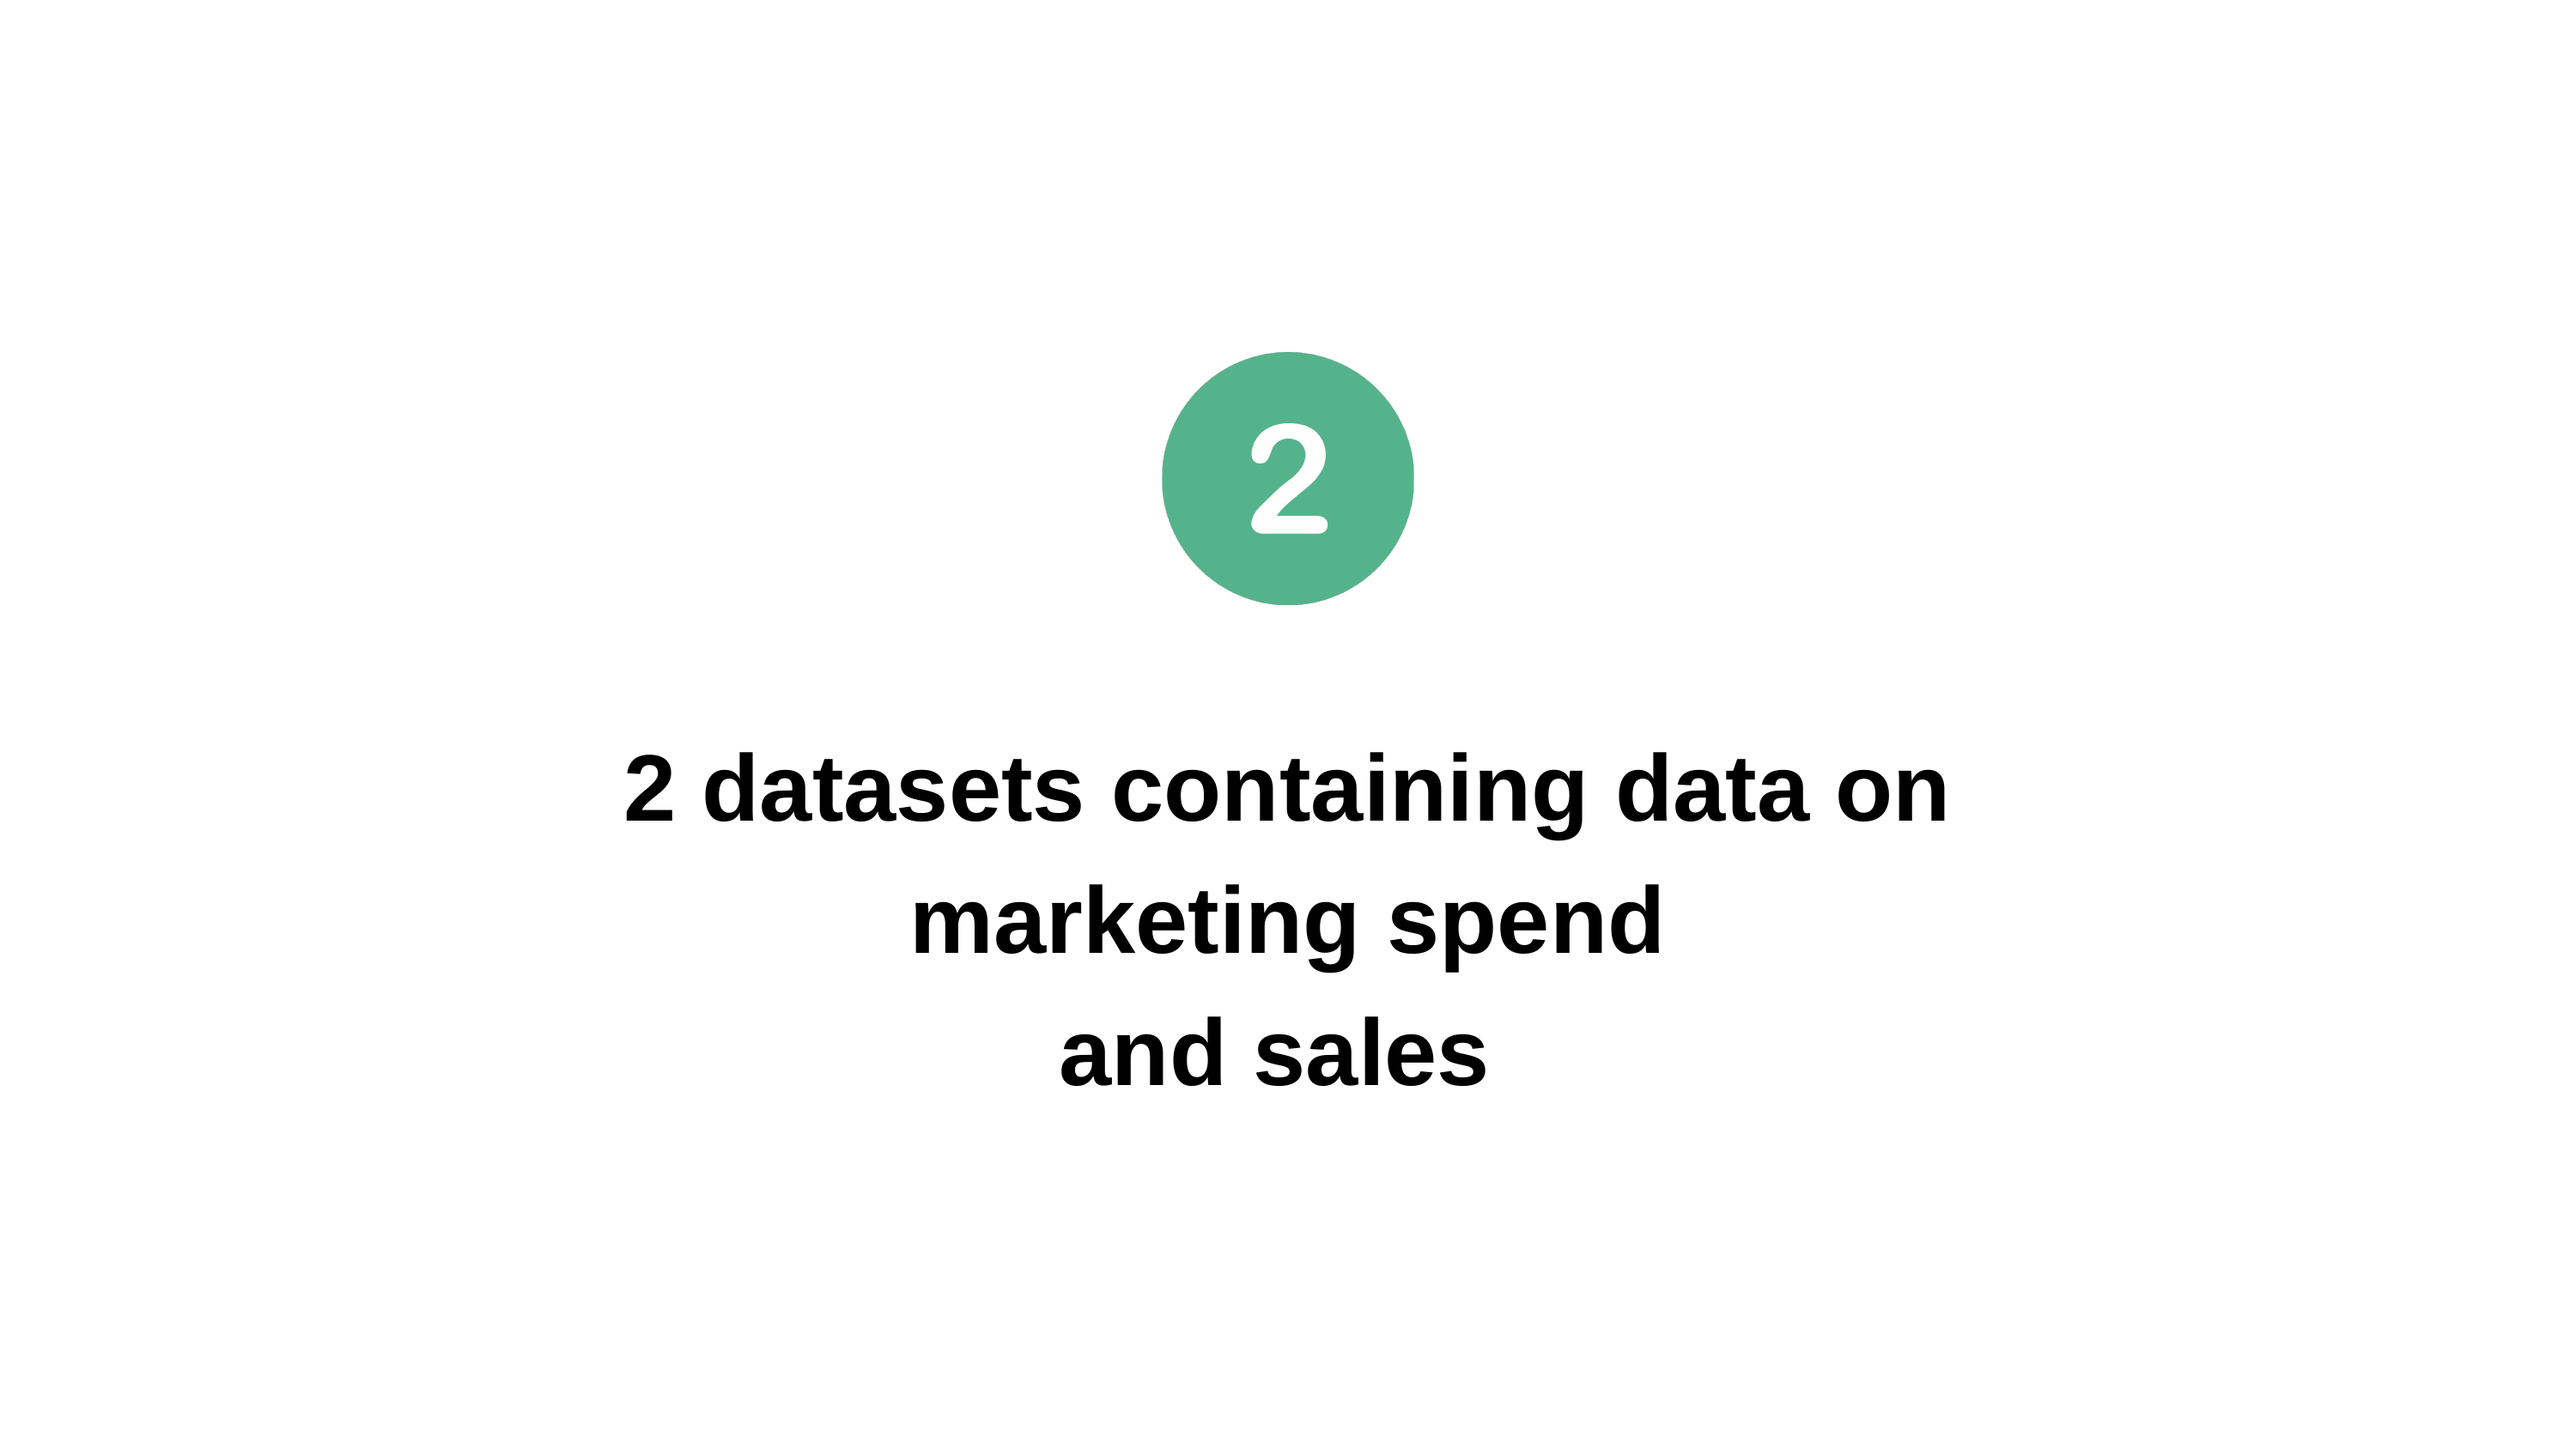

2 datasets containing data on marketing spend
and sales